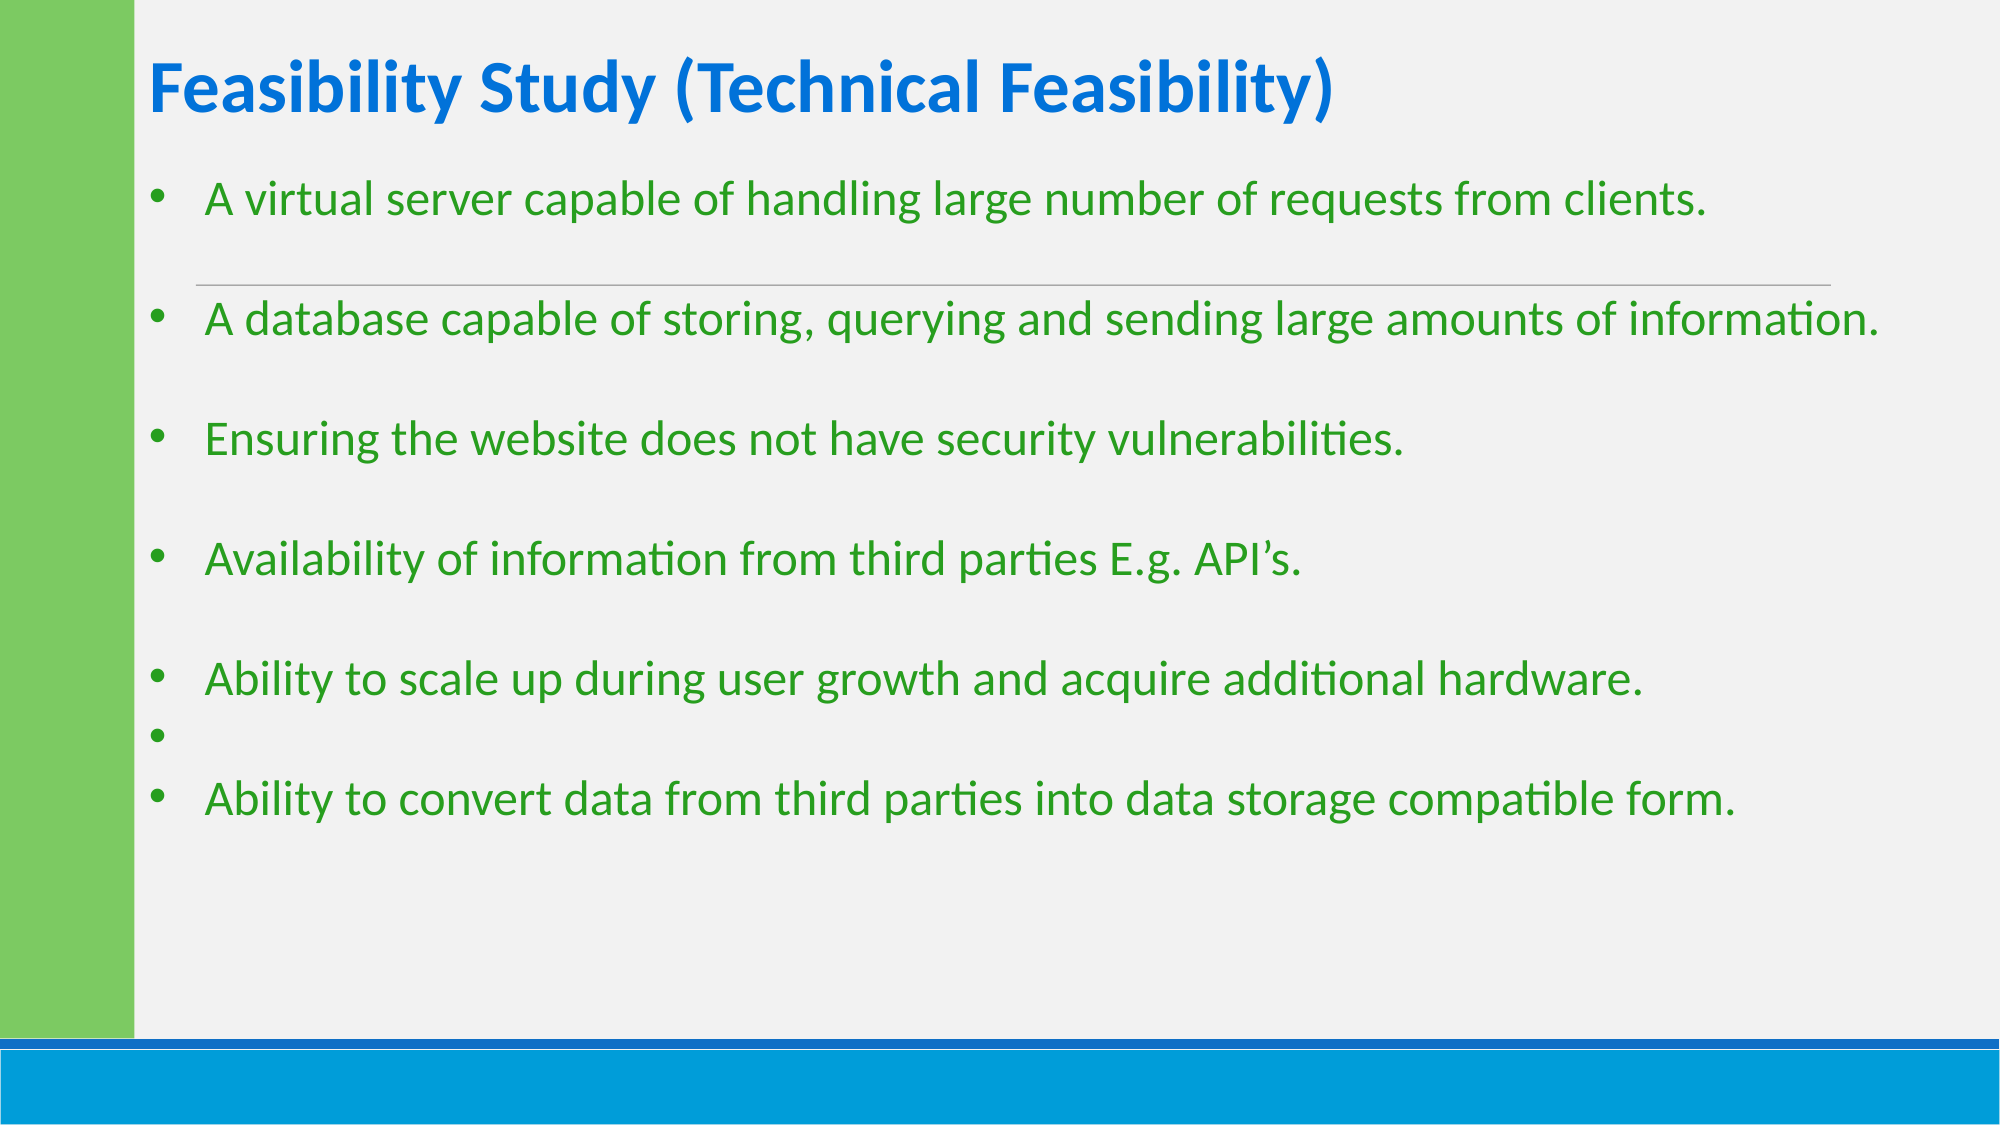

Feasibility Study (Technical Feasibility)

A virtual server capable of handling large number of requests from clients.

A database capable of storing, querying and sending large amounts of information.

Ensuring the website does not have security vulnerabilities.

Availability of information from third parties E.g. API’s.

Ability to scale up during user growth and acquire additional hardware.

Ability to convert data from third parties into data storage compatible form.